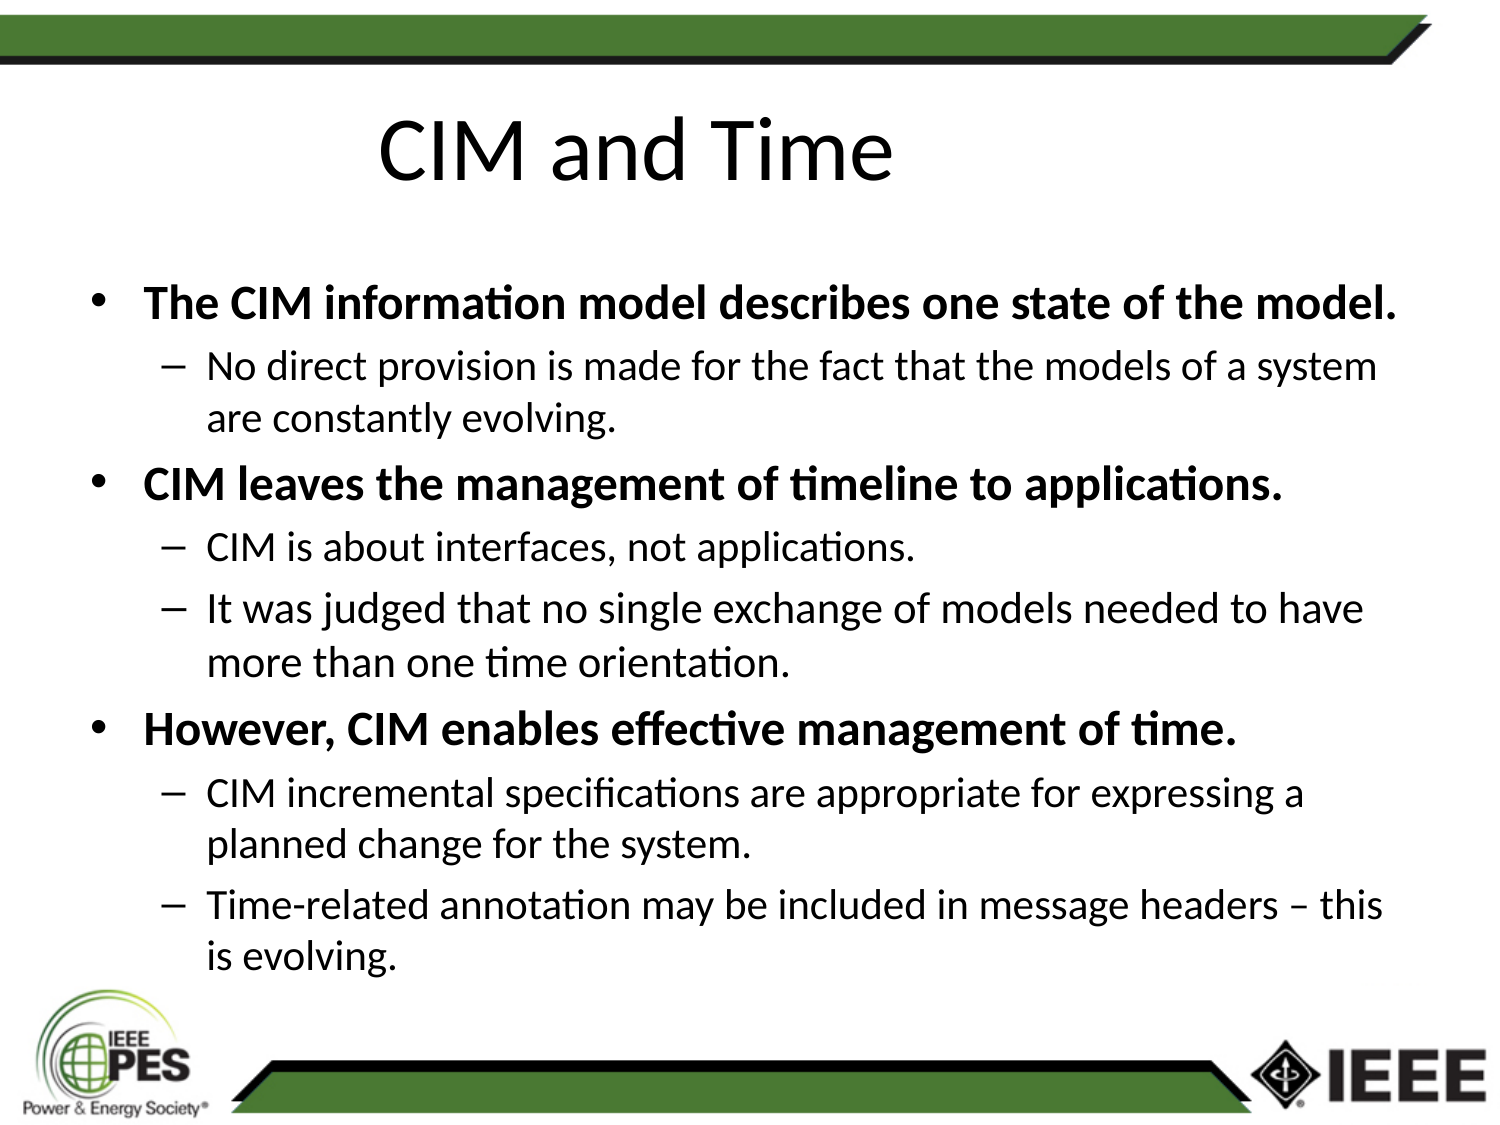

# CIM and Time
The CIM information model describes one state of the model.
No direct provision is made for the fact that the models of a system are constantly evolving.
CIM leaves the management of timeline to applications.
CIM is about interfaces, not applications.
It was judged that no single exchange of models needed to have more than one time orientation.
However, CIM enables effective management of time.
CIM incremental specifications are appropriate for expressing a planned change for the system.
Time-related annotation may be included in message headers – this is evolving.